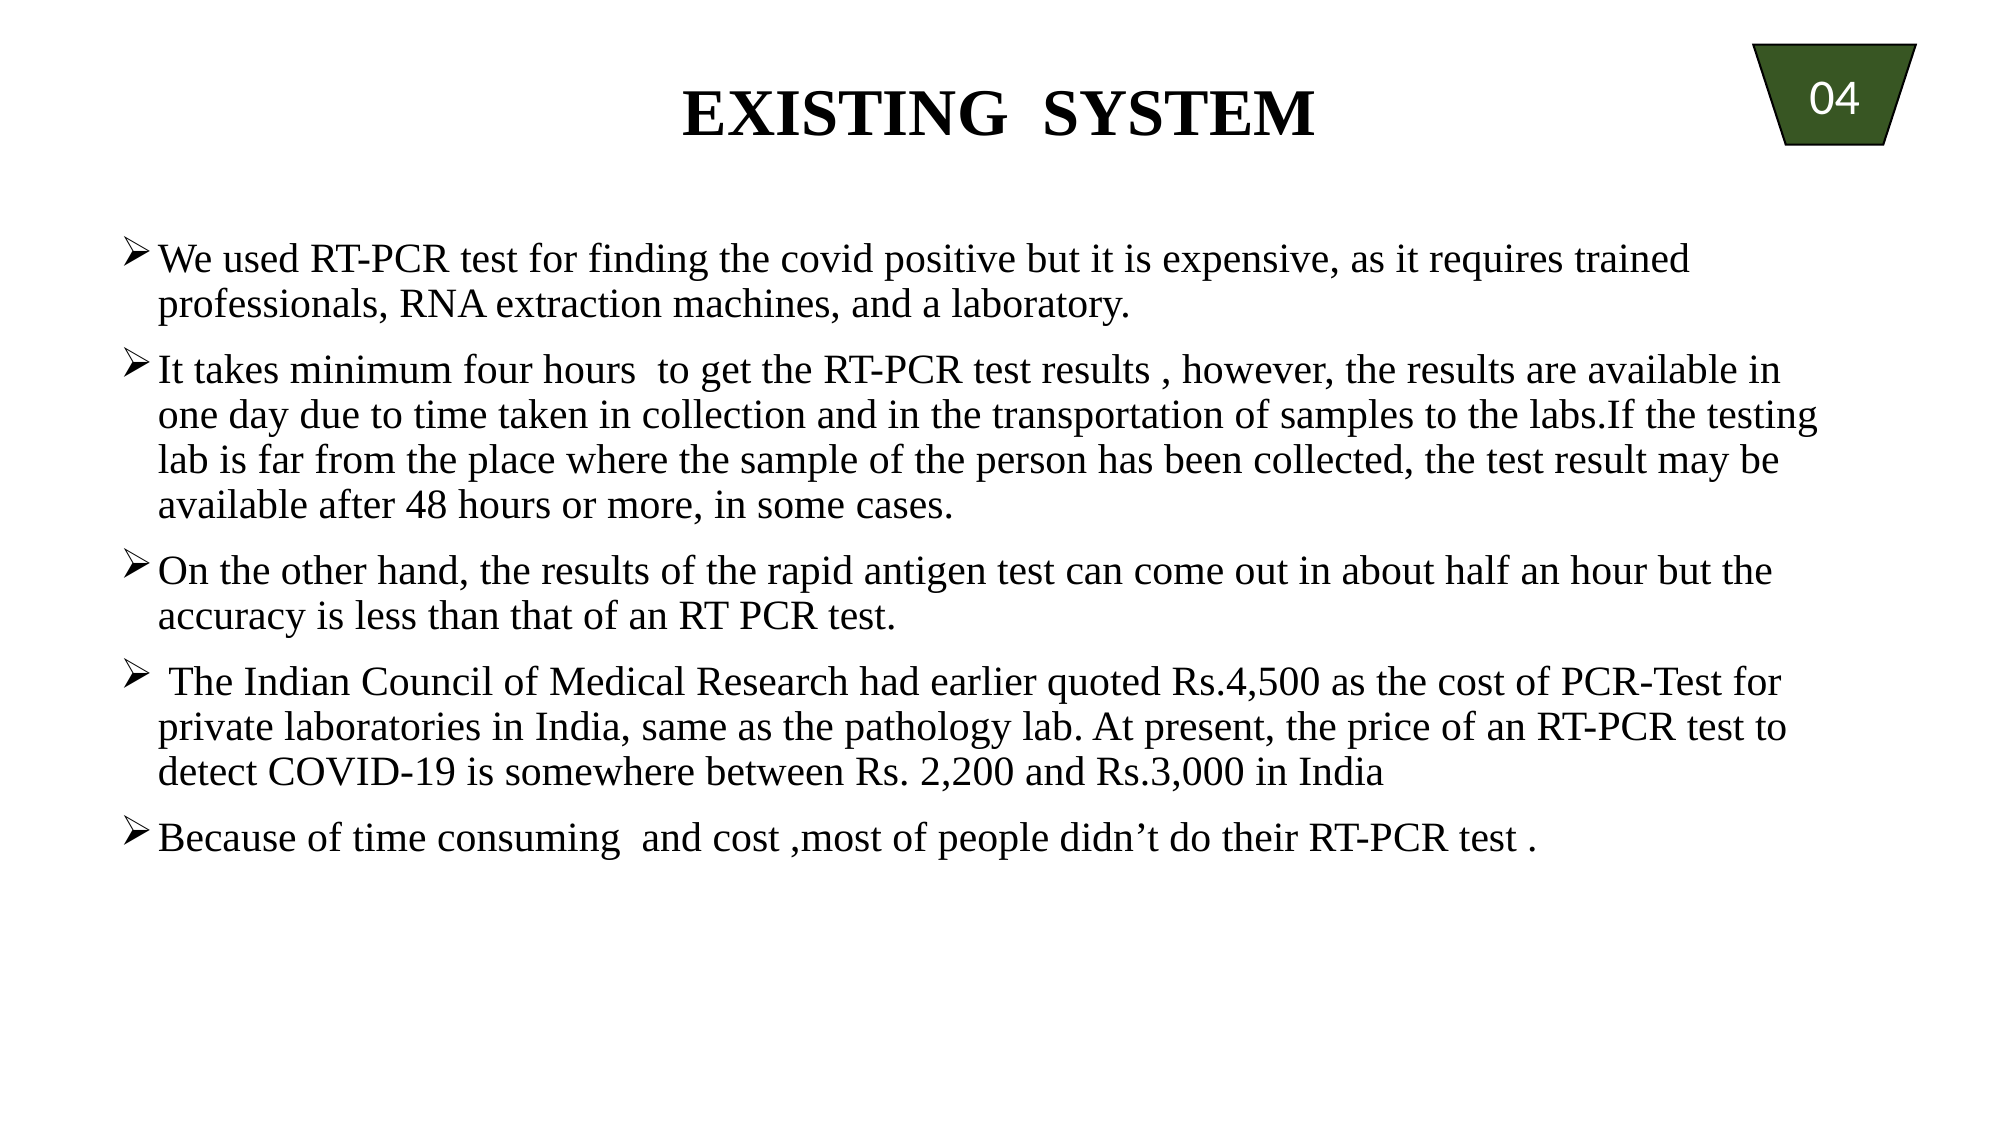

04
# EXISTING  SYSTEM
We used RT-PCR test for finding the covid positive but it is expensive, as it requires trained professionals, RNA extraction machines, and a laboratory.
It takes minimum four hours  to get the RT-PCR test results , however, the results are available in one day due to time taken in collection and in the transportation of samples to the labs.If the testing lab is far from the place where the sample of the person has been collected, the test result may be available after 48 hours or more, in some cases.
On the other hand, the results of the rapid antigen test can come out in about half an hour but the accuracy is less than that of an RT PCR test.
 The Indian Council of Medical Research had earlier quoted Rs.4,500 as the cost of PCR-Test for private laboratories in India, same as the pathology lab. At present, the price of an RT-PCR test to detect COVID-19 is somewhere between Rs. 2,200 and Rs.3,000 in India
Because of time consuming  and cost ,most of people didn’t do their RT-PCR test .